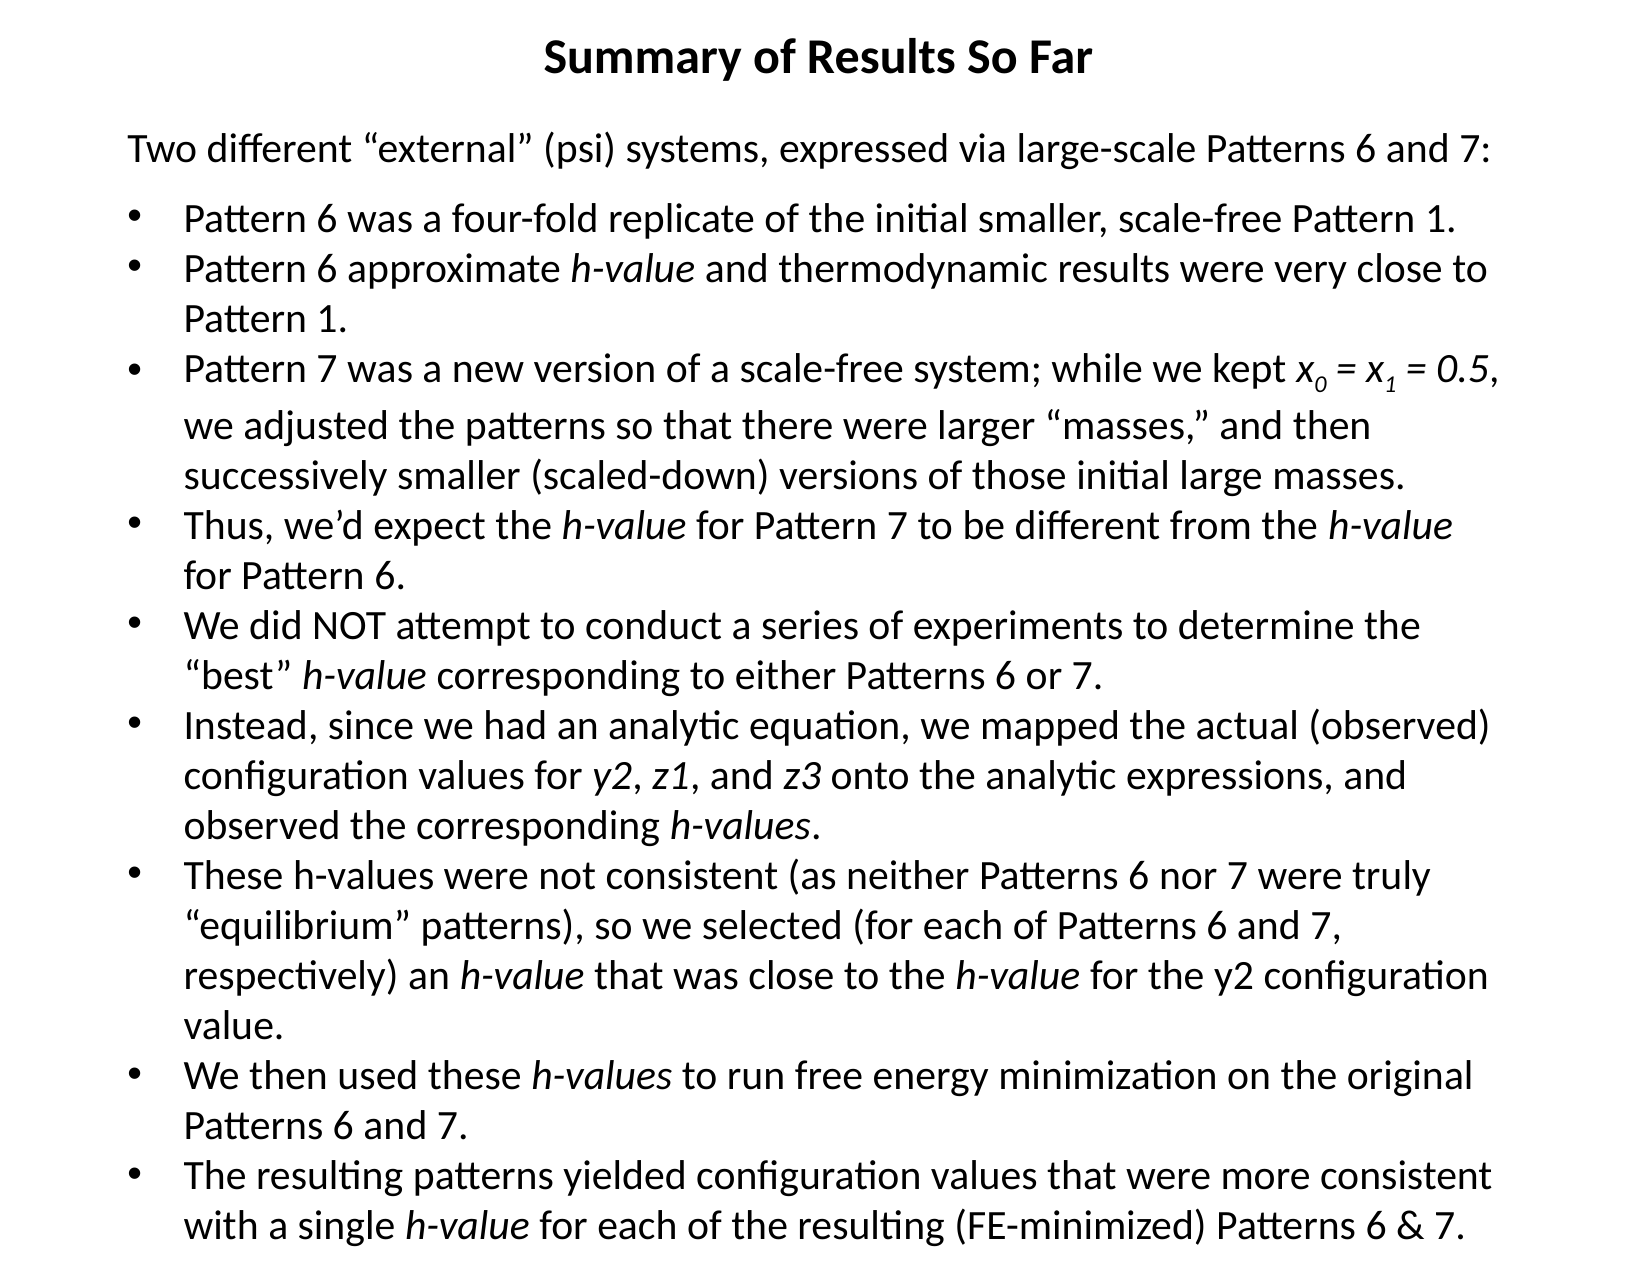

Summary of Results So Far
Two different “external” (psi) systems, expressed via large-scale Patterns 6 and 7:

Pattern 6 was a four-fold replicate of the initial smaller, scale-free Pattern 1.
Pattern 6 approximate h-value and thermodynamic results were very close to Pattern 1.
Pattern 7 was a new version of a scale-free system; while we kept x0 = x1 = 0.5, we adjusted the patterns so that there were larger “masses,” and then successively smaller (scaled-down) versions of those initial large masses.
Thus, we’d expect the h-value for Pattern 7 to be different from the h-value for Pattern 6.
We did NOT attempt to conduct a series of experiments to determine the “best” h-value corresponding to either Patterns 6 or 7.
Instead, since we had an analytic equation, we mapped the actual (observed) configuration values for y2, z1, and z3 onto the analytic expressions, and observed the corresponding h-values.
These h-values were not consistent (as neither Patterns 6 nor 7 were truly “equilibrium” patterns), so we selected (for each of Patterns 6 and 7, respectively) an h-value that was close to the h-value for the y2 configuration value.
We then used these h-values to run free energy minimization on the original Patterns 6 and 7.
The resulting patterns yielded configuration values that were more consistent with a single h-value for each of the resulting (FE-minimized) Patterns 6 & 7.